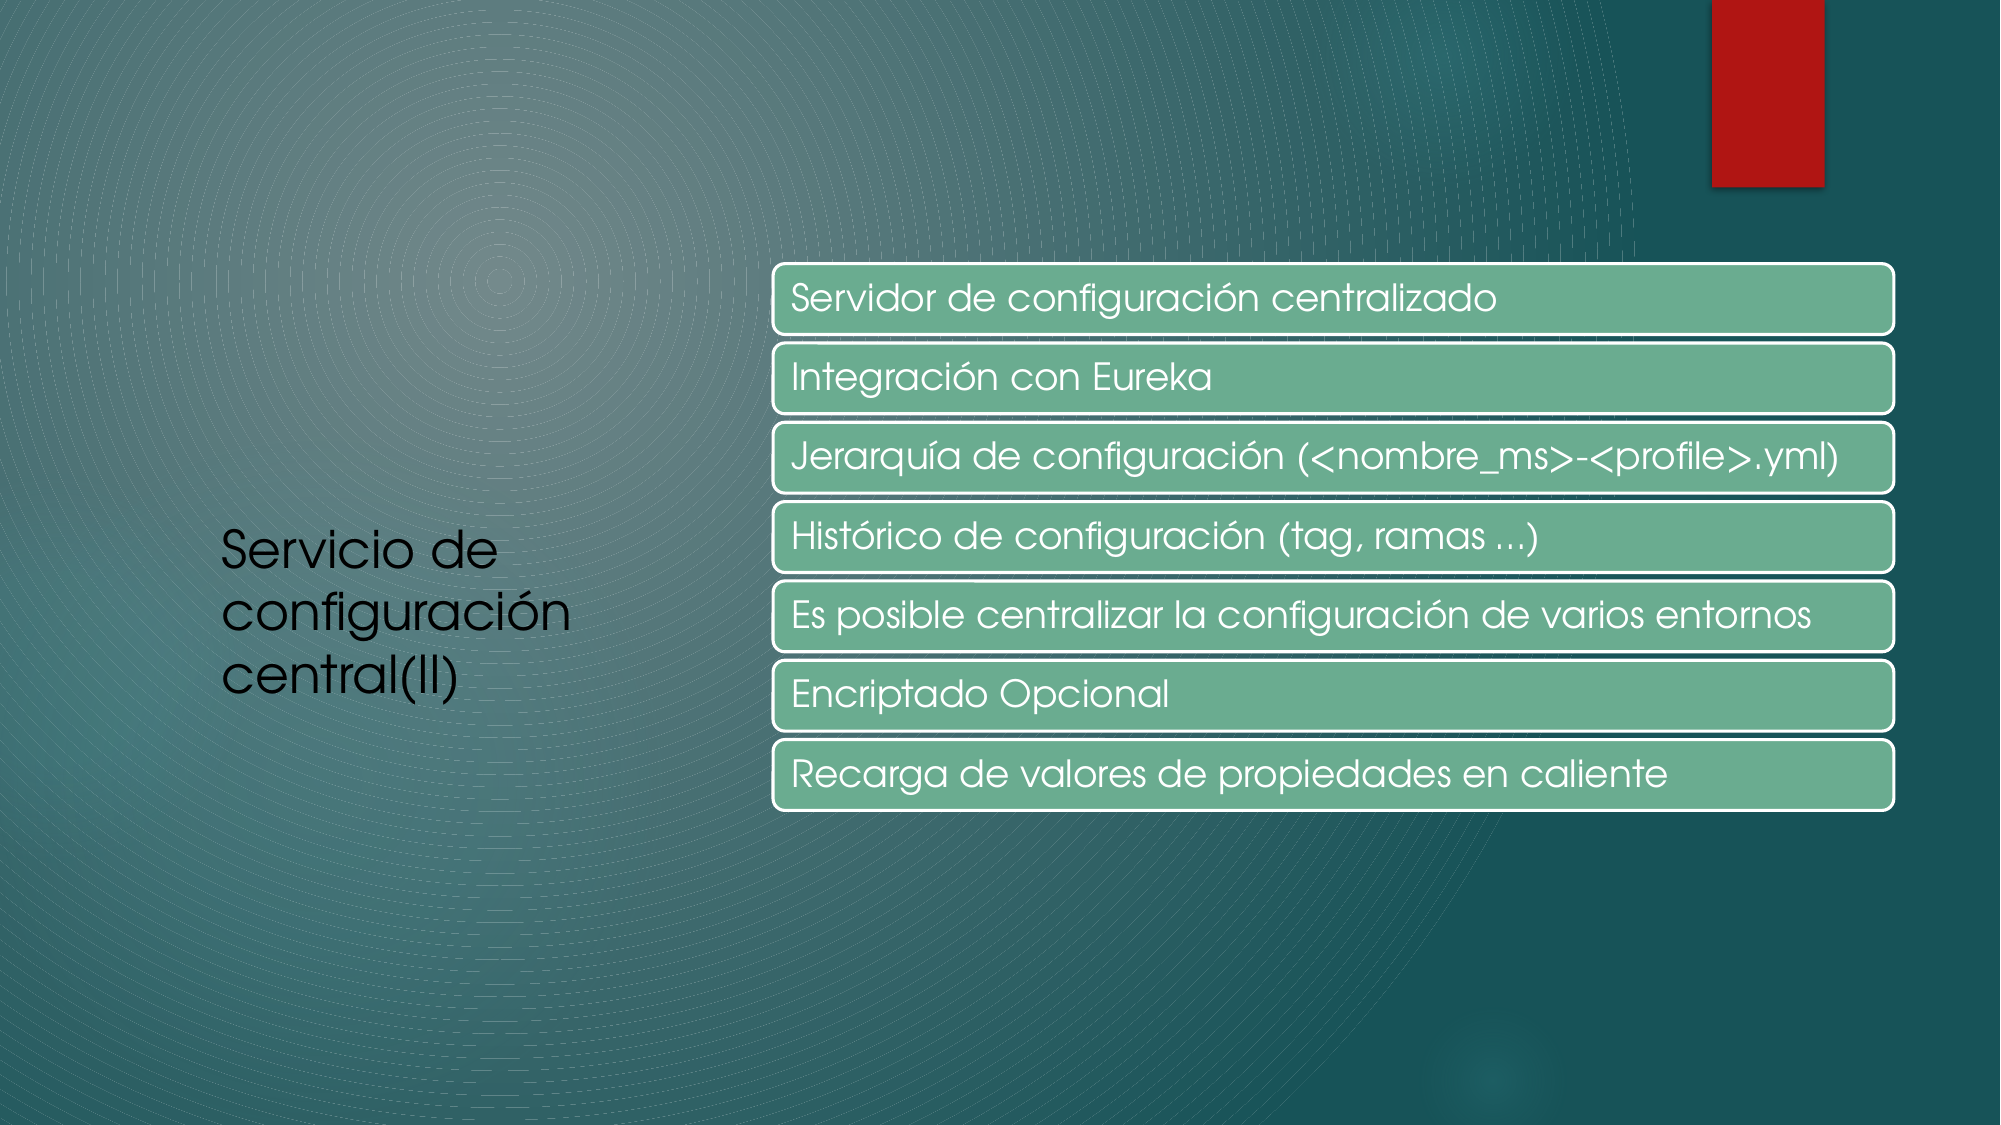

Servidor de configuración centralizado
Integración con Eureka
Jerarquía de configuración (<nombre_ms>-<profile>.yml)
Histórico de configuración (tag, ramas …)
Es posible centralizar la configuración de varios entornos
Encriptado Opcional
Recarga de valores de propiedades en caliente
# Servicio de configuración central(II)